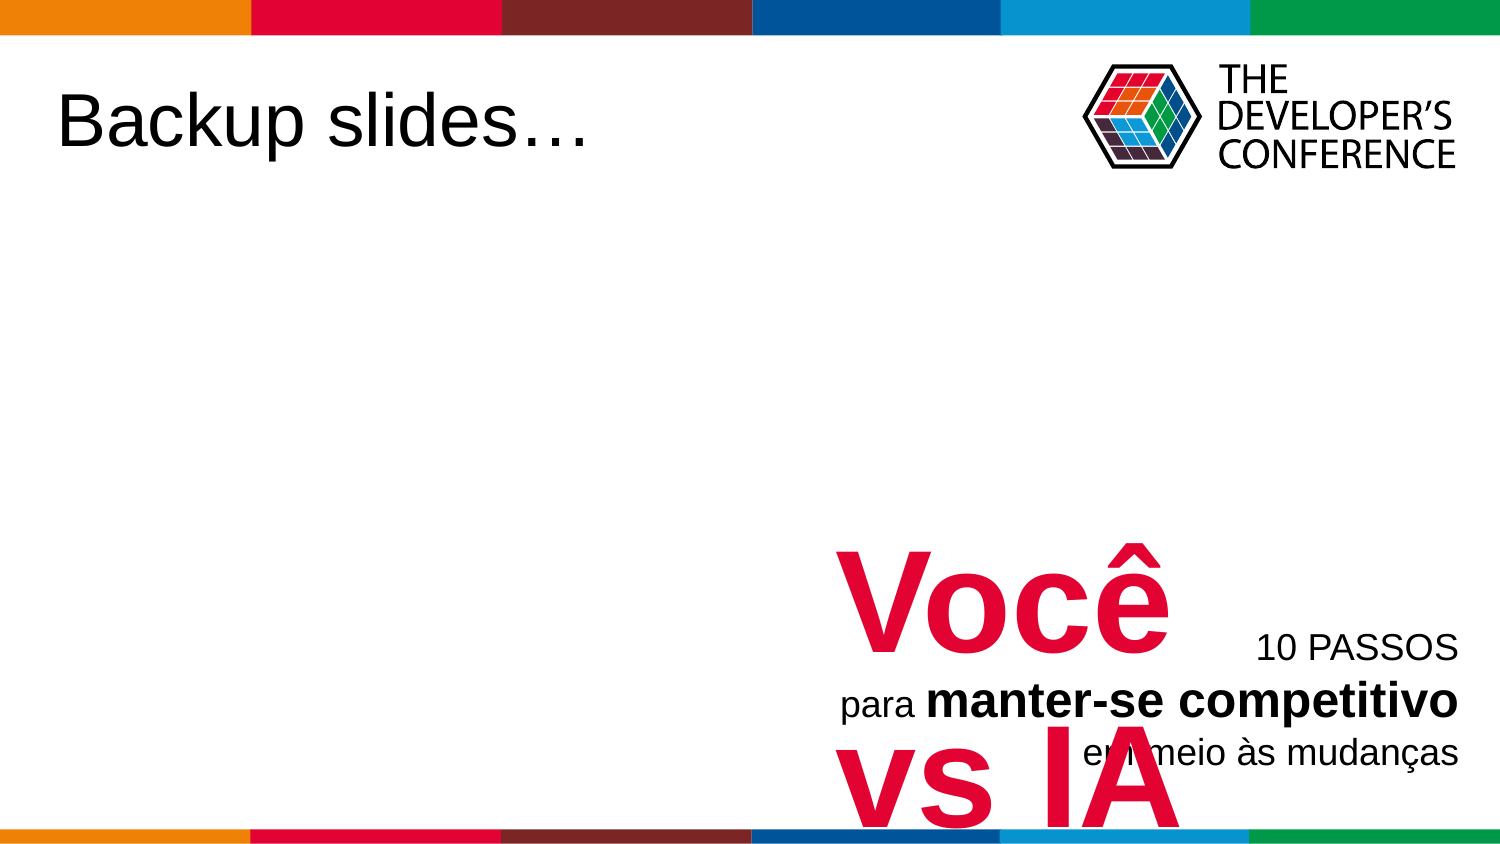

# Backup slides…
Você vs IA
10 PASSOS
para manter-se competitivo
em meio às mudanças